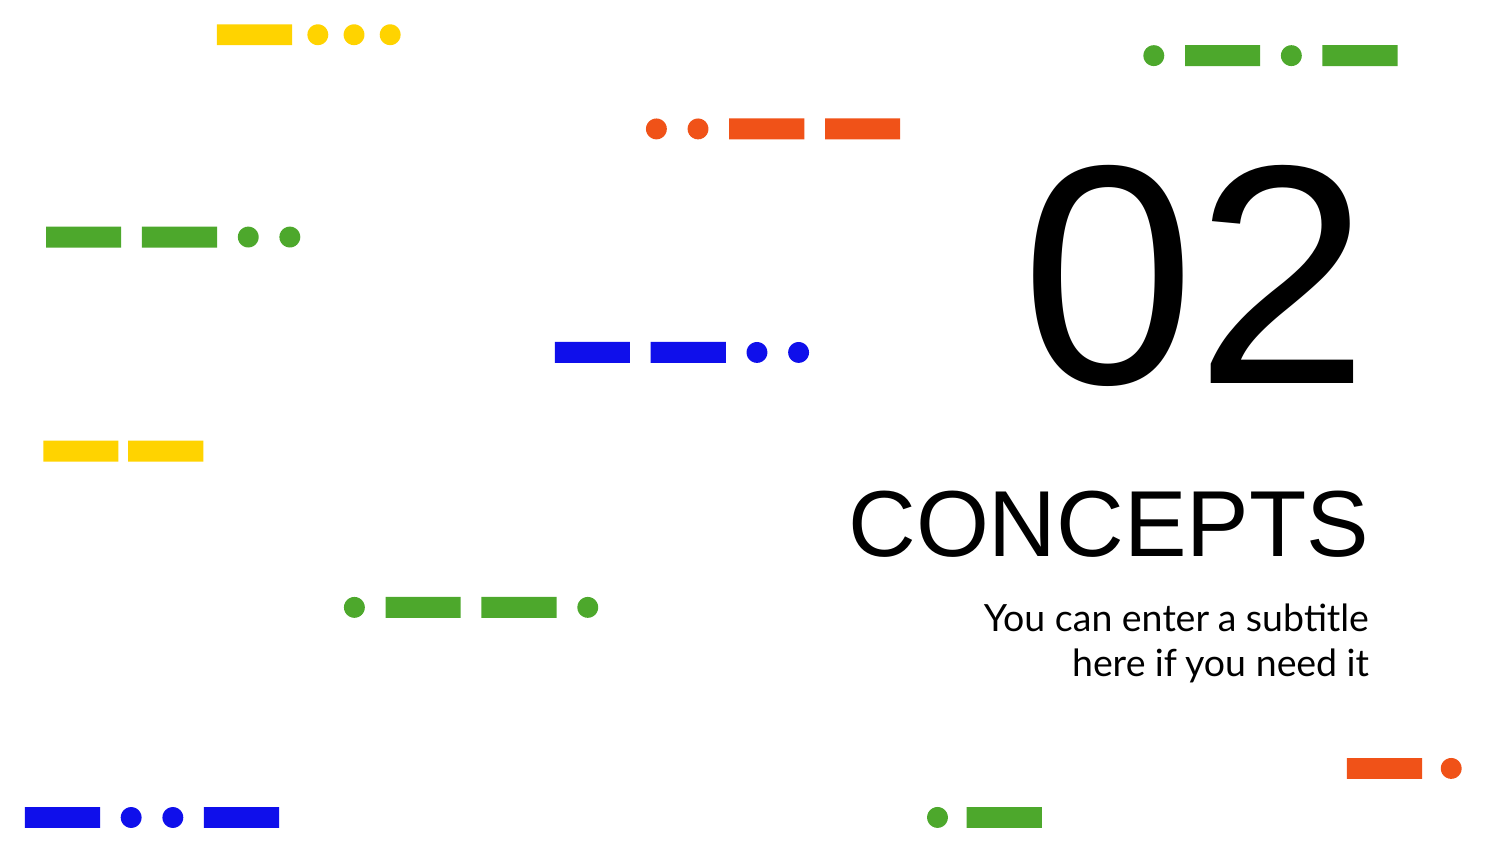

02
# CONCEPTS
You can enter a subtitle here if you need it